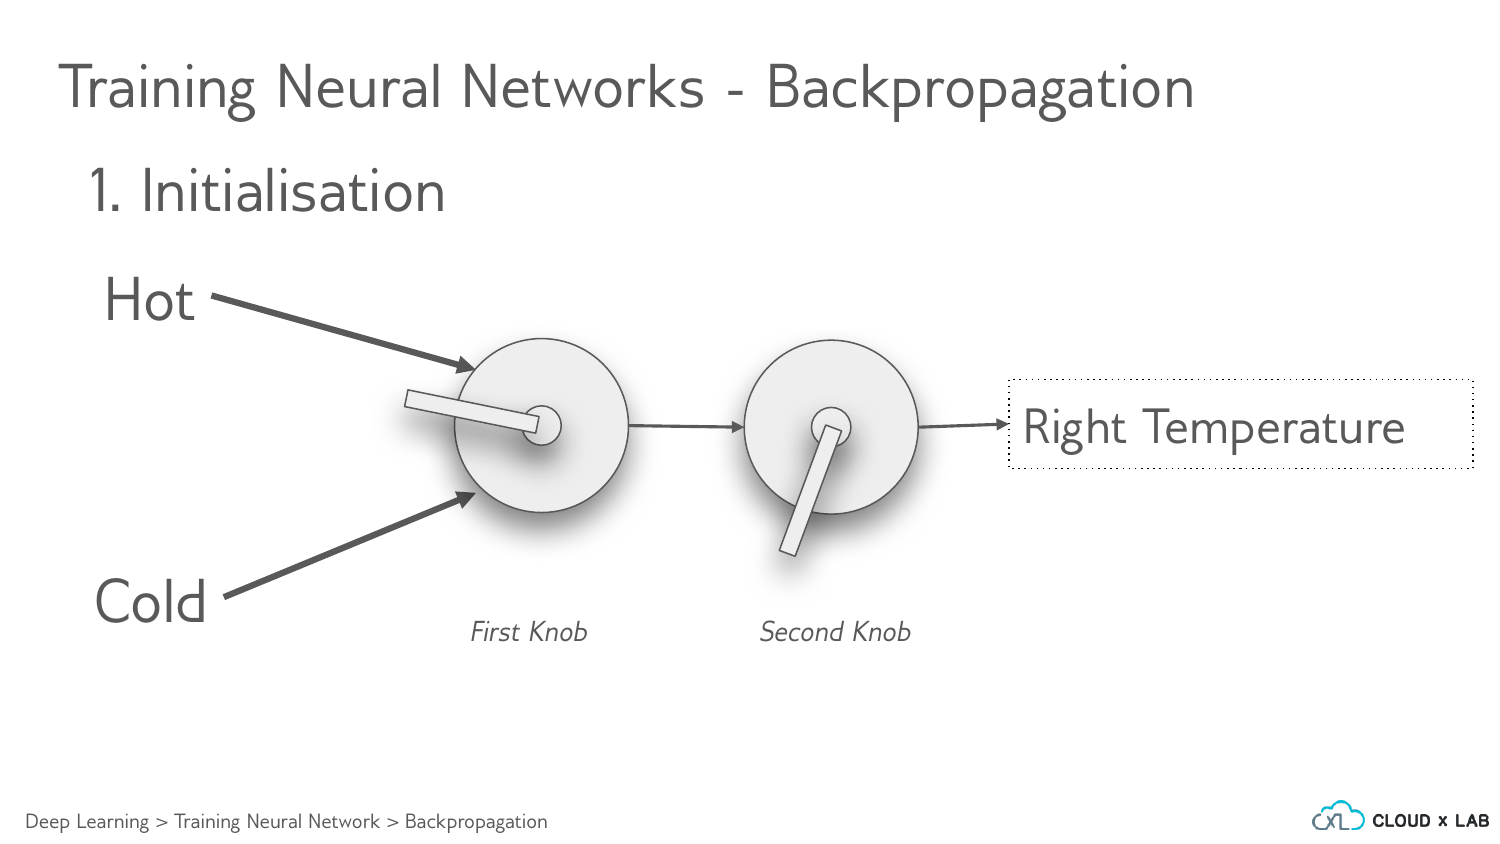

Training Neural Networks - Backpropagation
1. Initialisation
Hot

Right Temperature

Cold
First Knob
Second Knob
Deep Learning > Training Neural Network > Backpropagation